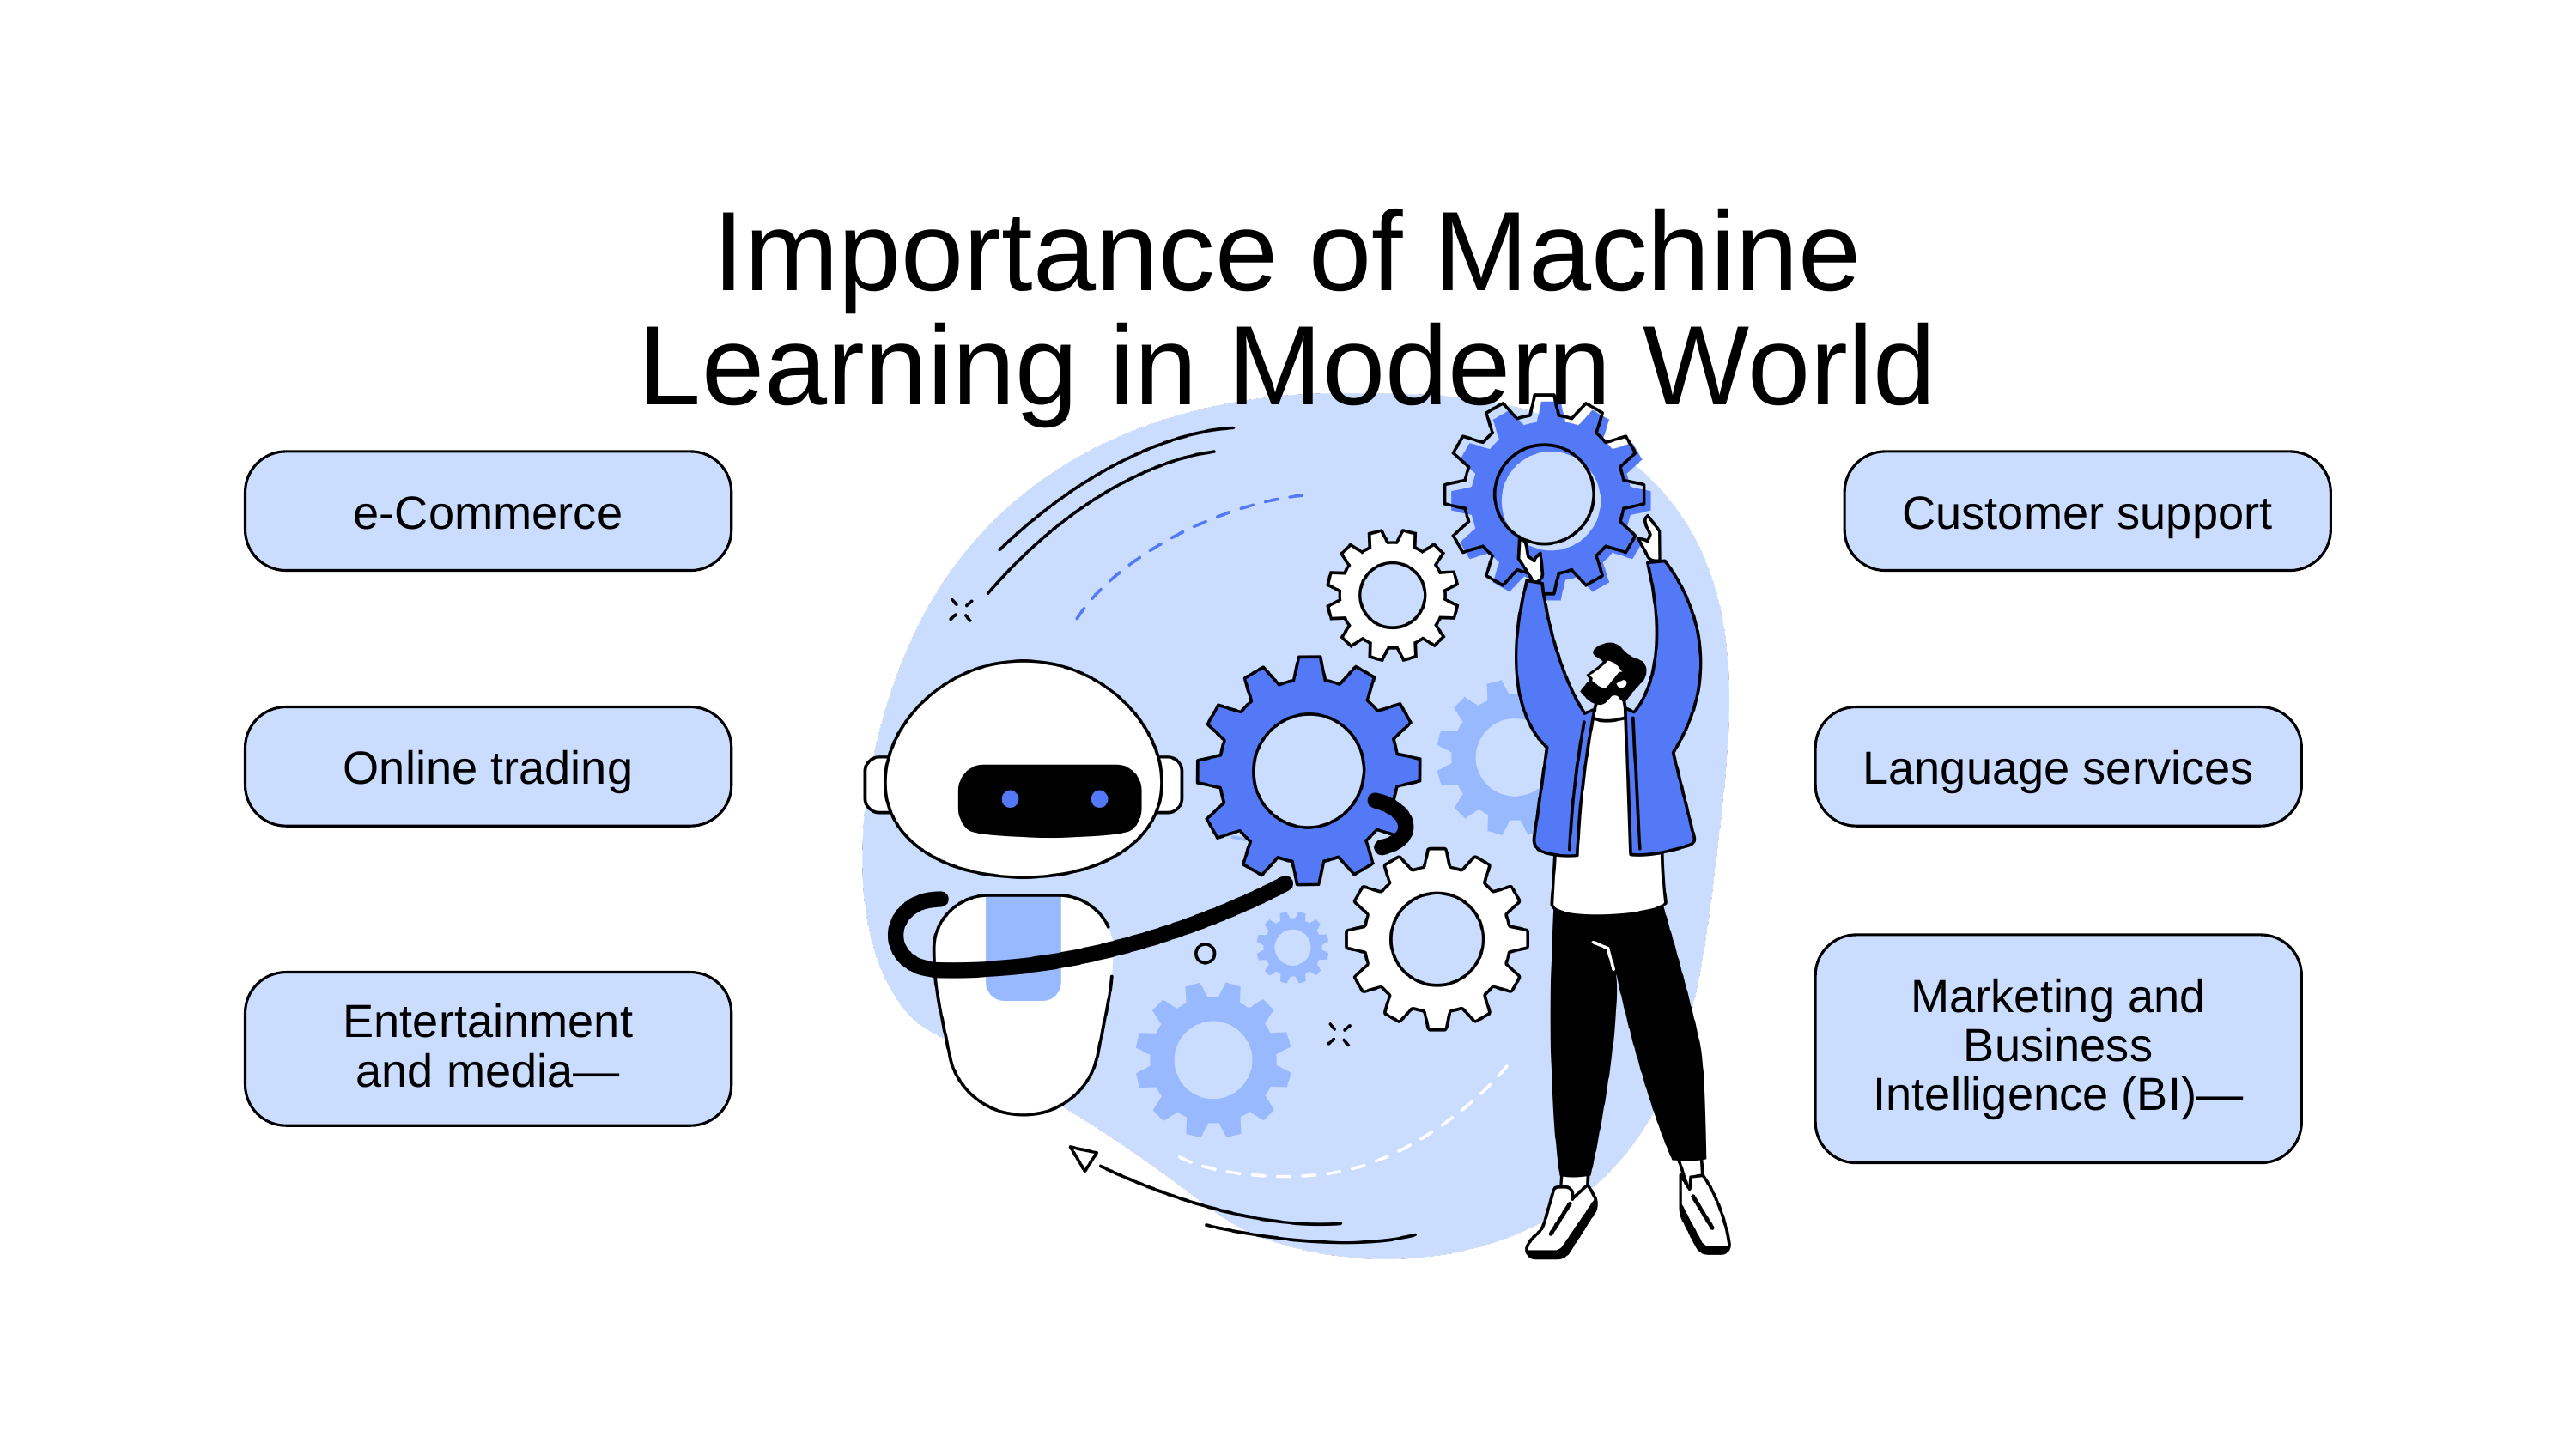

Importance of Machine Learning in Modern World

e-Commerce
Customer support

Online trading
Language services

Marketing and Business Intelligence (BI)—
Entertainment and media—